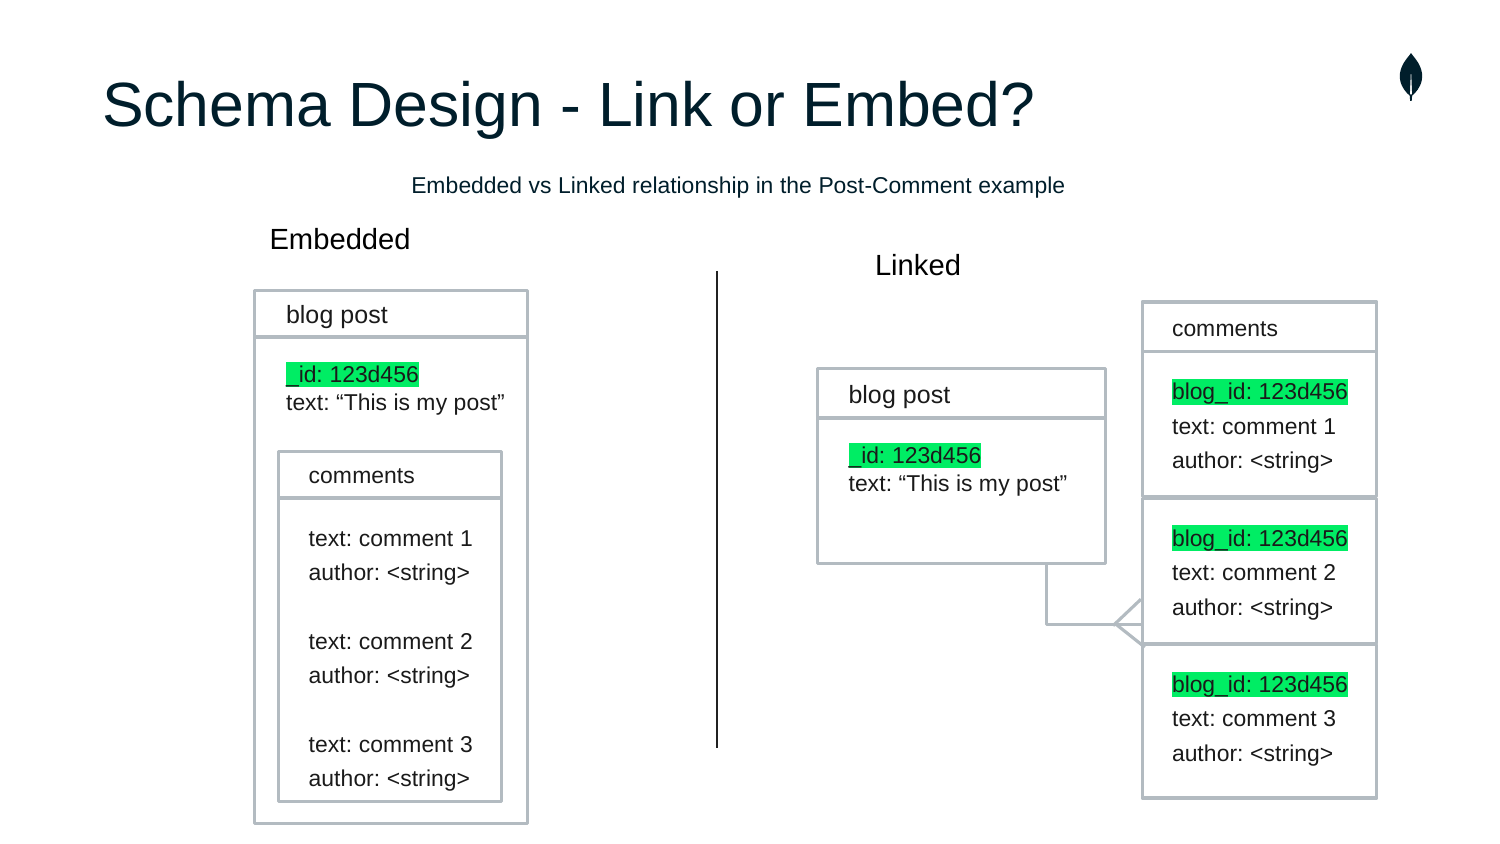

# Schema Design - Link or Embed?
Embedded vs Linked relationship in the Post-Comment example
Embedded
Linked
blog post
comments
_id: 123d456
text: “This is my post”
blog_id: 123d456
text: comment 1
author: <string>
blog_id: 123d456
text: comment 2
author: <string>
blog_id: 123d456
text: comment 3
author: <string>
blog post
_id: 123d456
text: “This is my post”
comments
text: comment 1
author: <string>

text: comment 2
author: <string>

text: comment 3
author: <string>